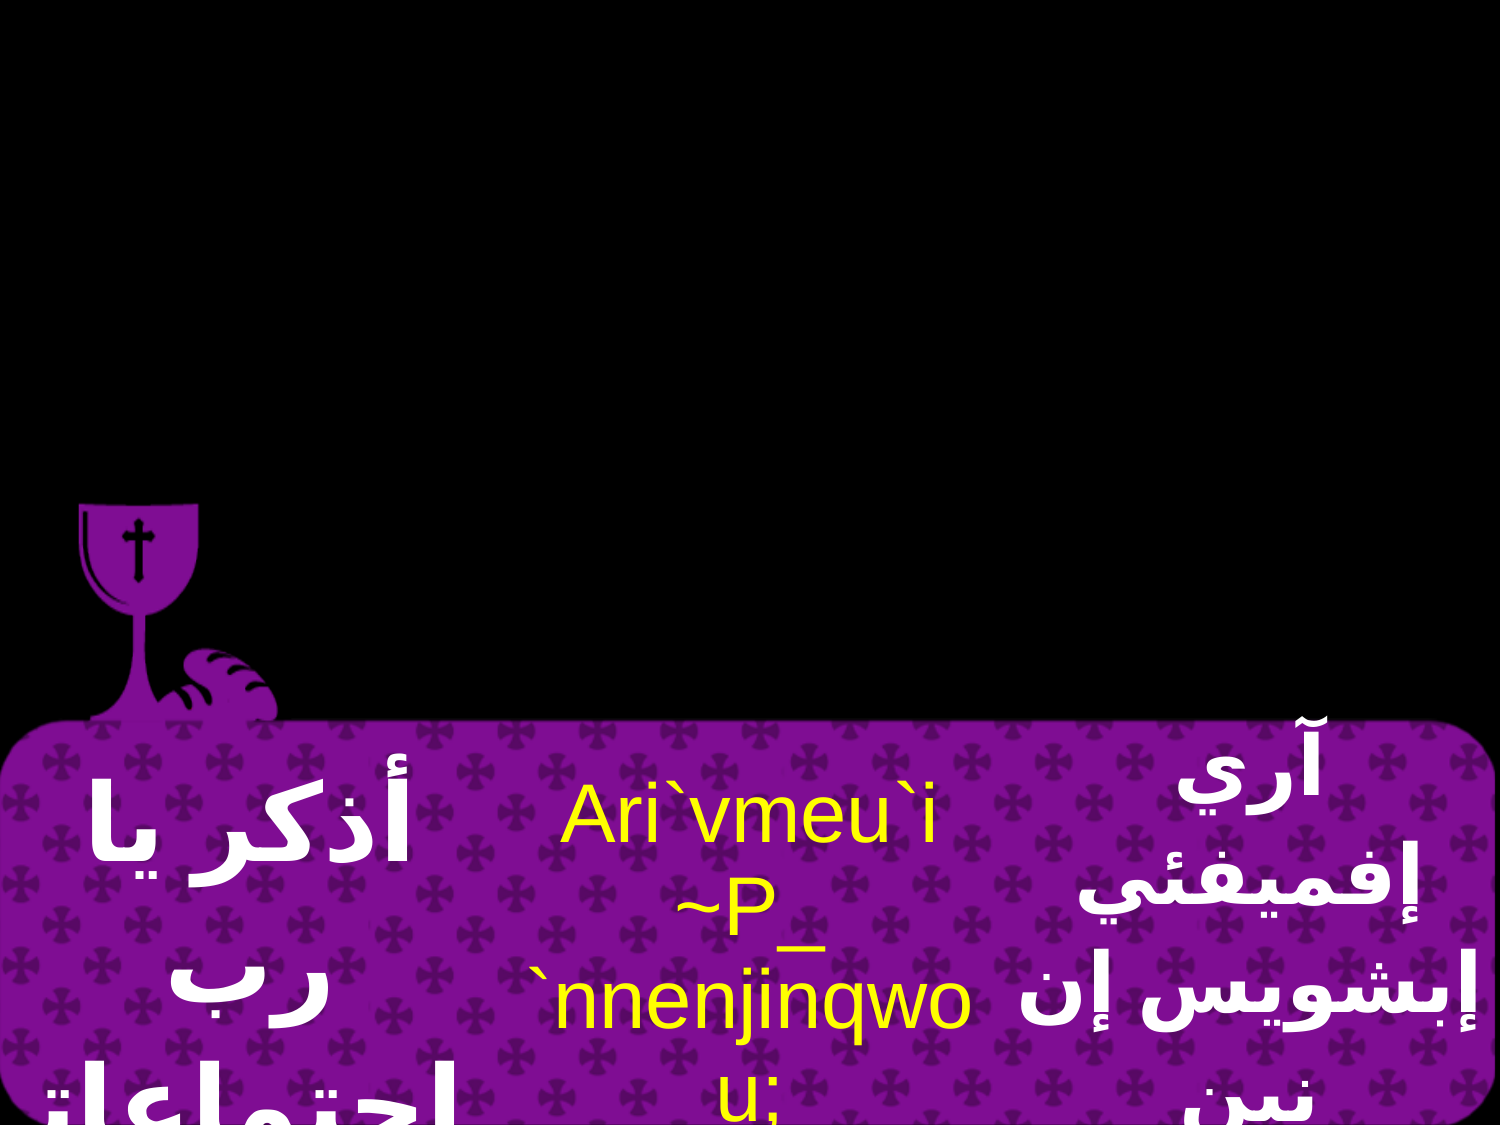

| أذكر يا رب اجتماعاتنا باركها | Ari`vmeu`i ~P\_ `nnenjinqwou; `cmou `erwou | آري إفميفئي إبشويس إن نين جينثؤوتي إزمو إيرؤو |
| --- | --- | --- |